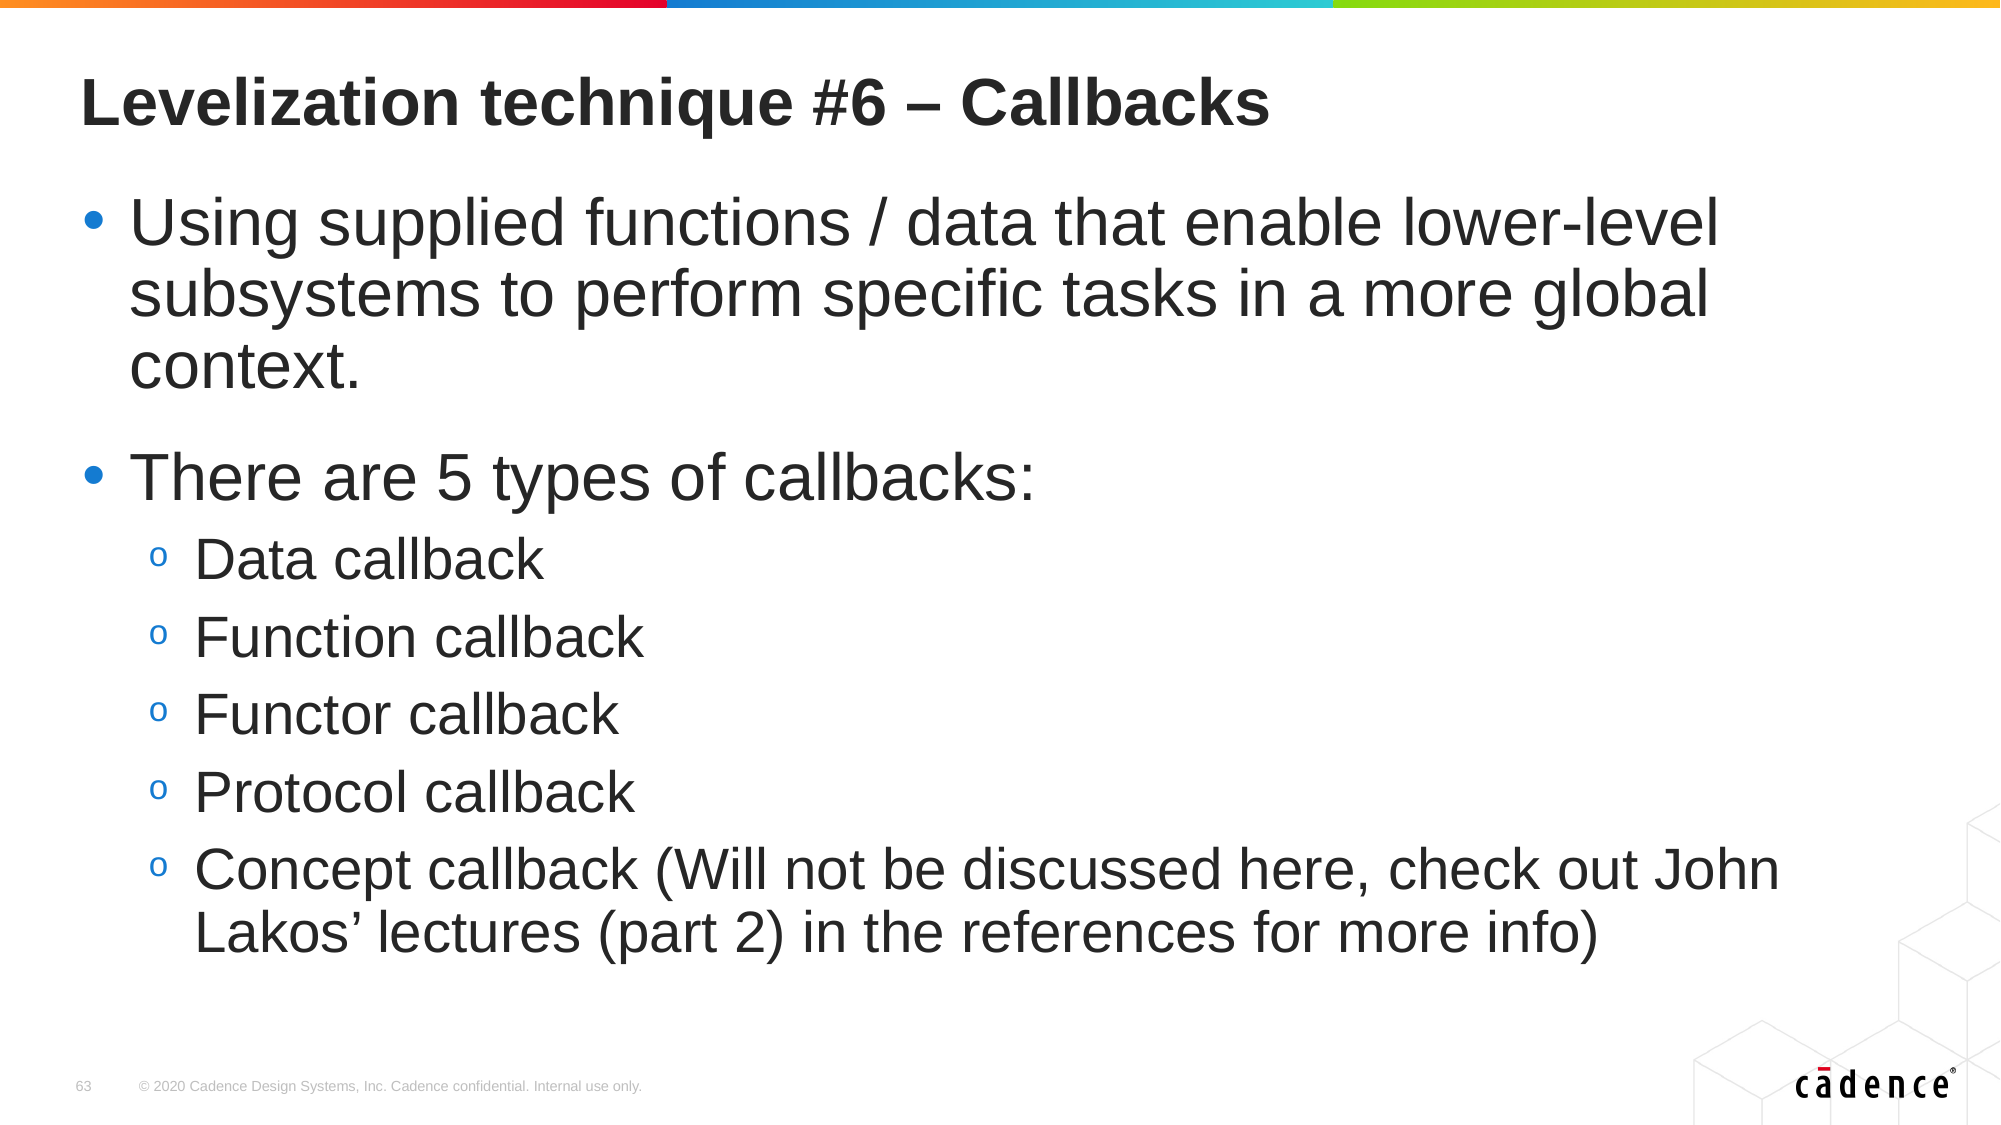

# Levelization technique #6 – Callbacks
Using supplied functions / data that enable lower-level subsystems to perform specific tasks in a more global context.
There are 5 types of callbacks:
Data callback
Function callback
Functor callback
Protocol callback
Concept callback (Will not be discussed here, check out John Lakos’ lectures (part 2) in the references for more info)